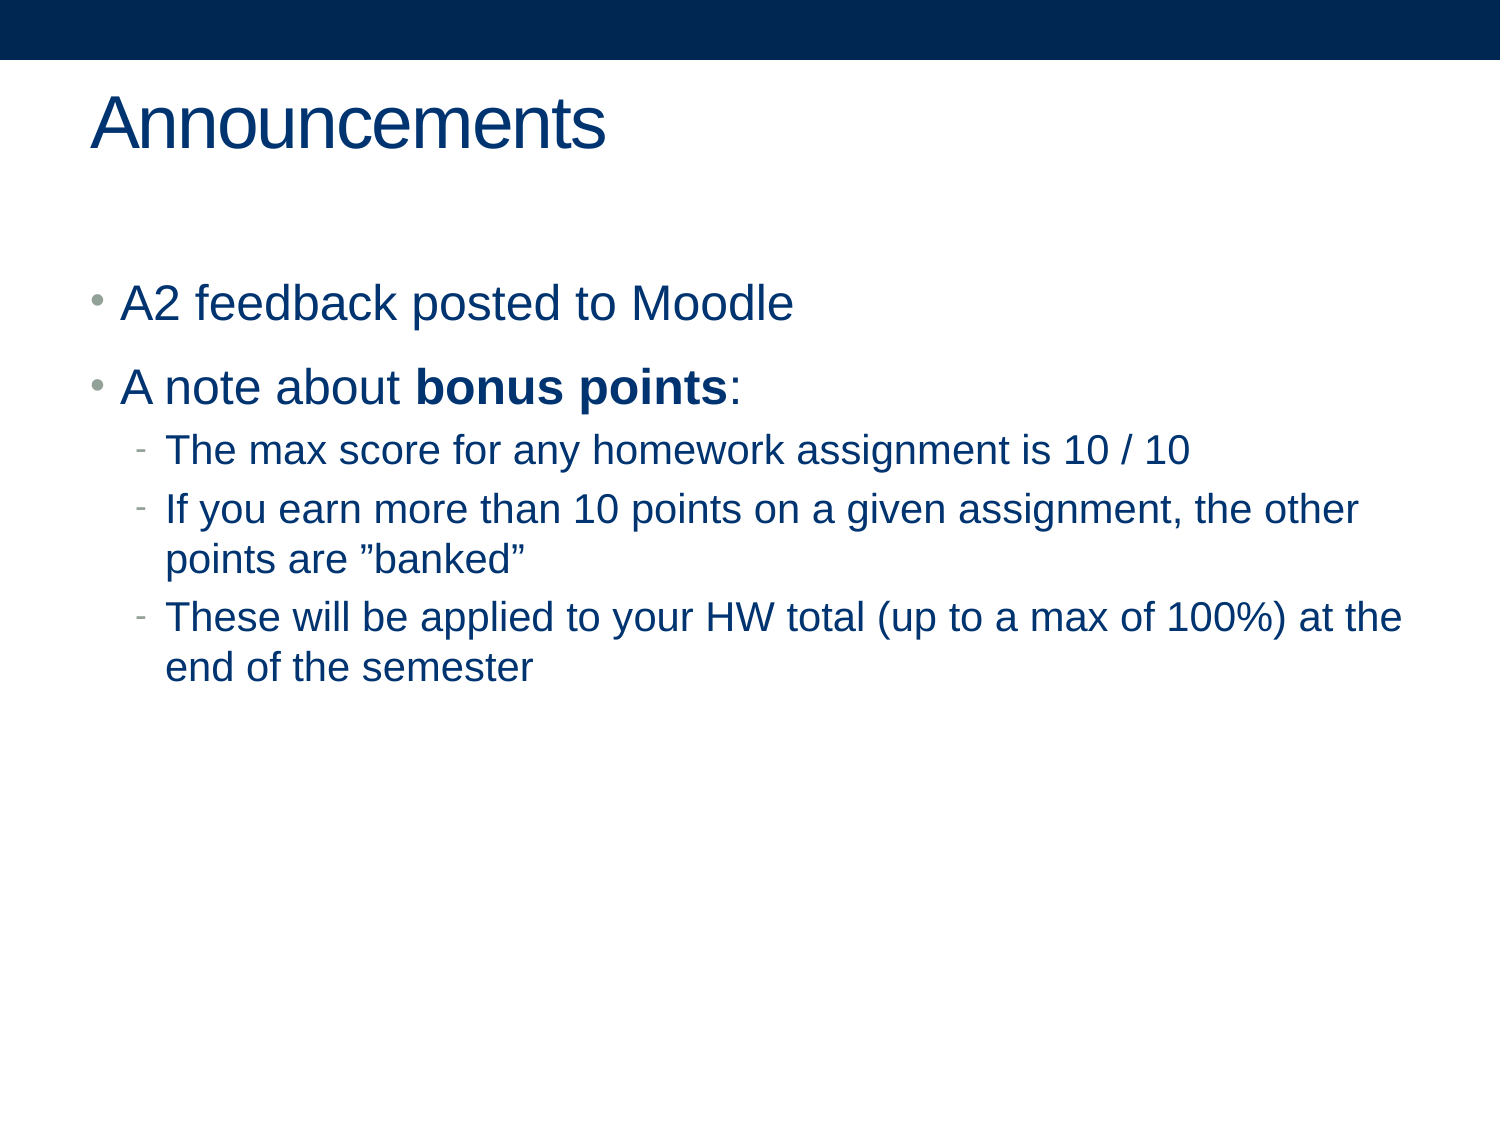

# Announcements
A2 feedback posted to Moodle
A note about bonus points:
The max score for any homework assignment is 10 / 10
If you earn more than 10 points on a given assignment, the other points are ”banked”
These will be applied to your HW total (up to a max of 100%) at the end of the semester